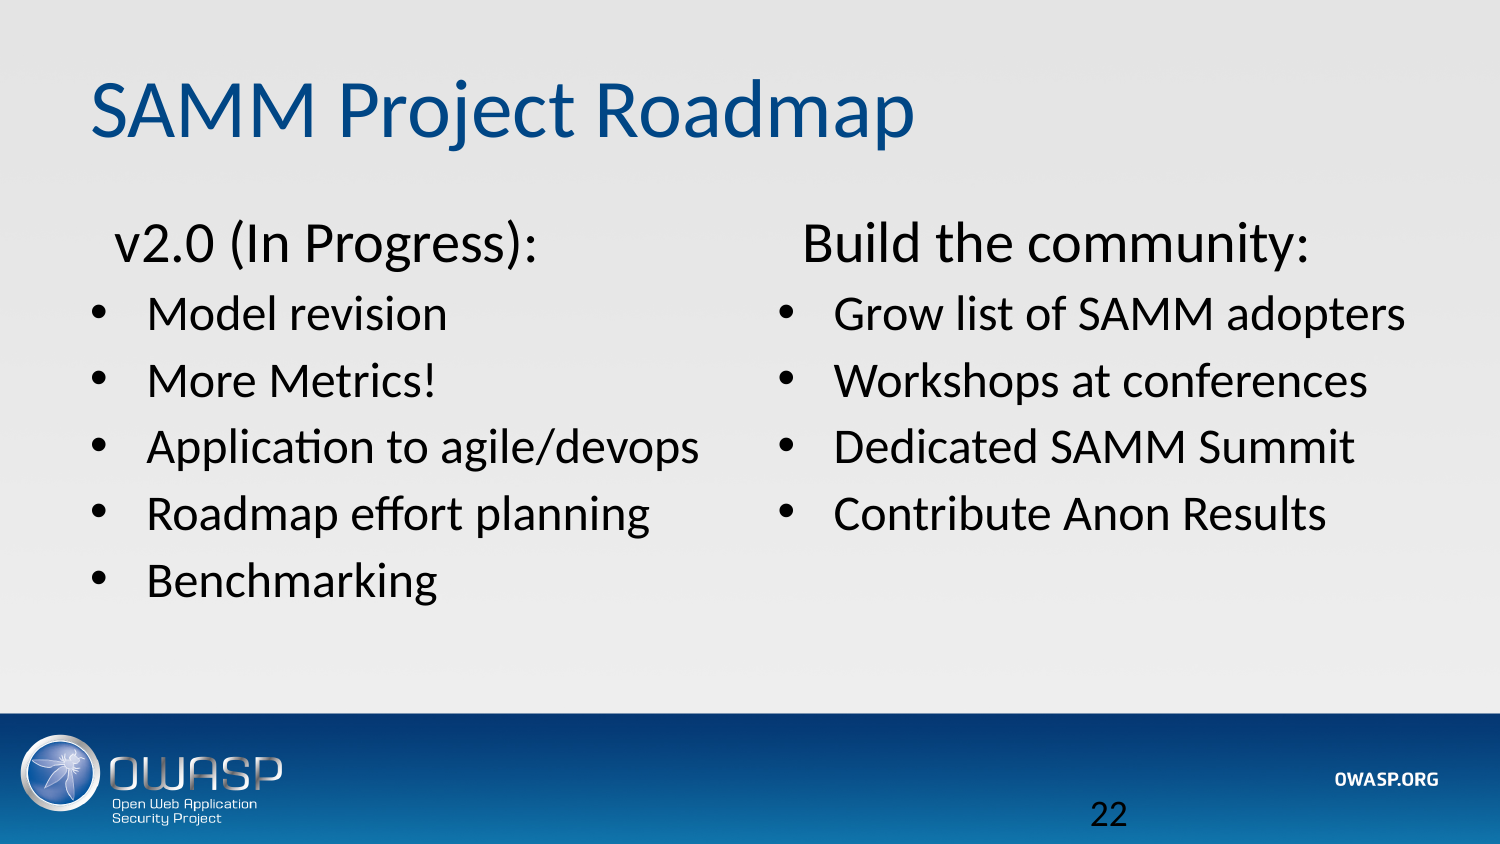

# SAMM Project Roadmap
v2.0 (In Progress):
Model revision
More Metrics!
Application to agile/devops
Roadmap effort planning
Benchmarking

Build the community:
Grow list of SAMM adopters
Workshops at conferences
Dedicated SAMM Summit
Contribute Anon Results

22